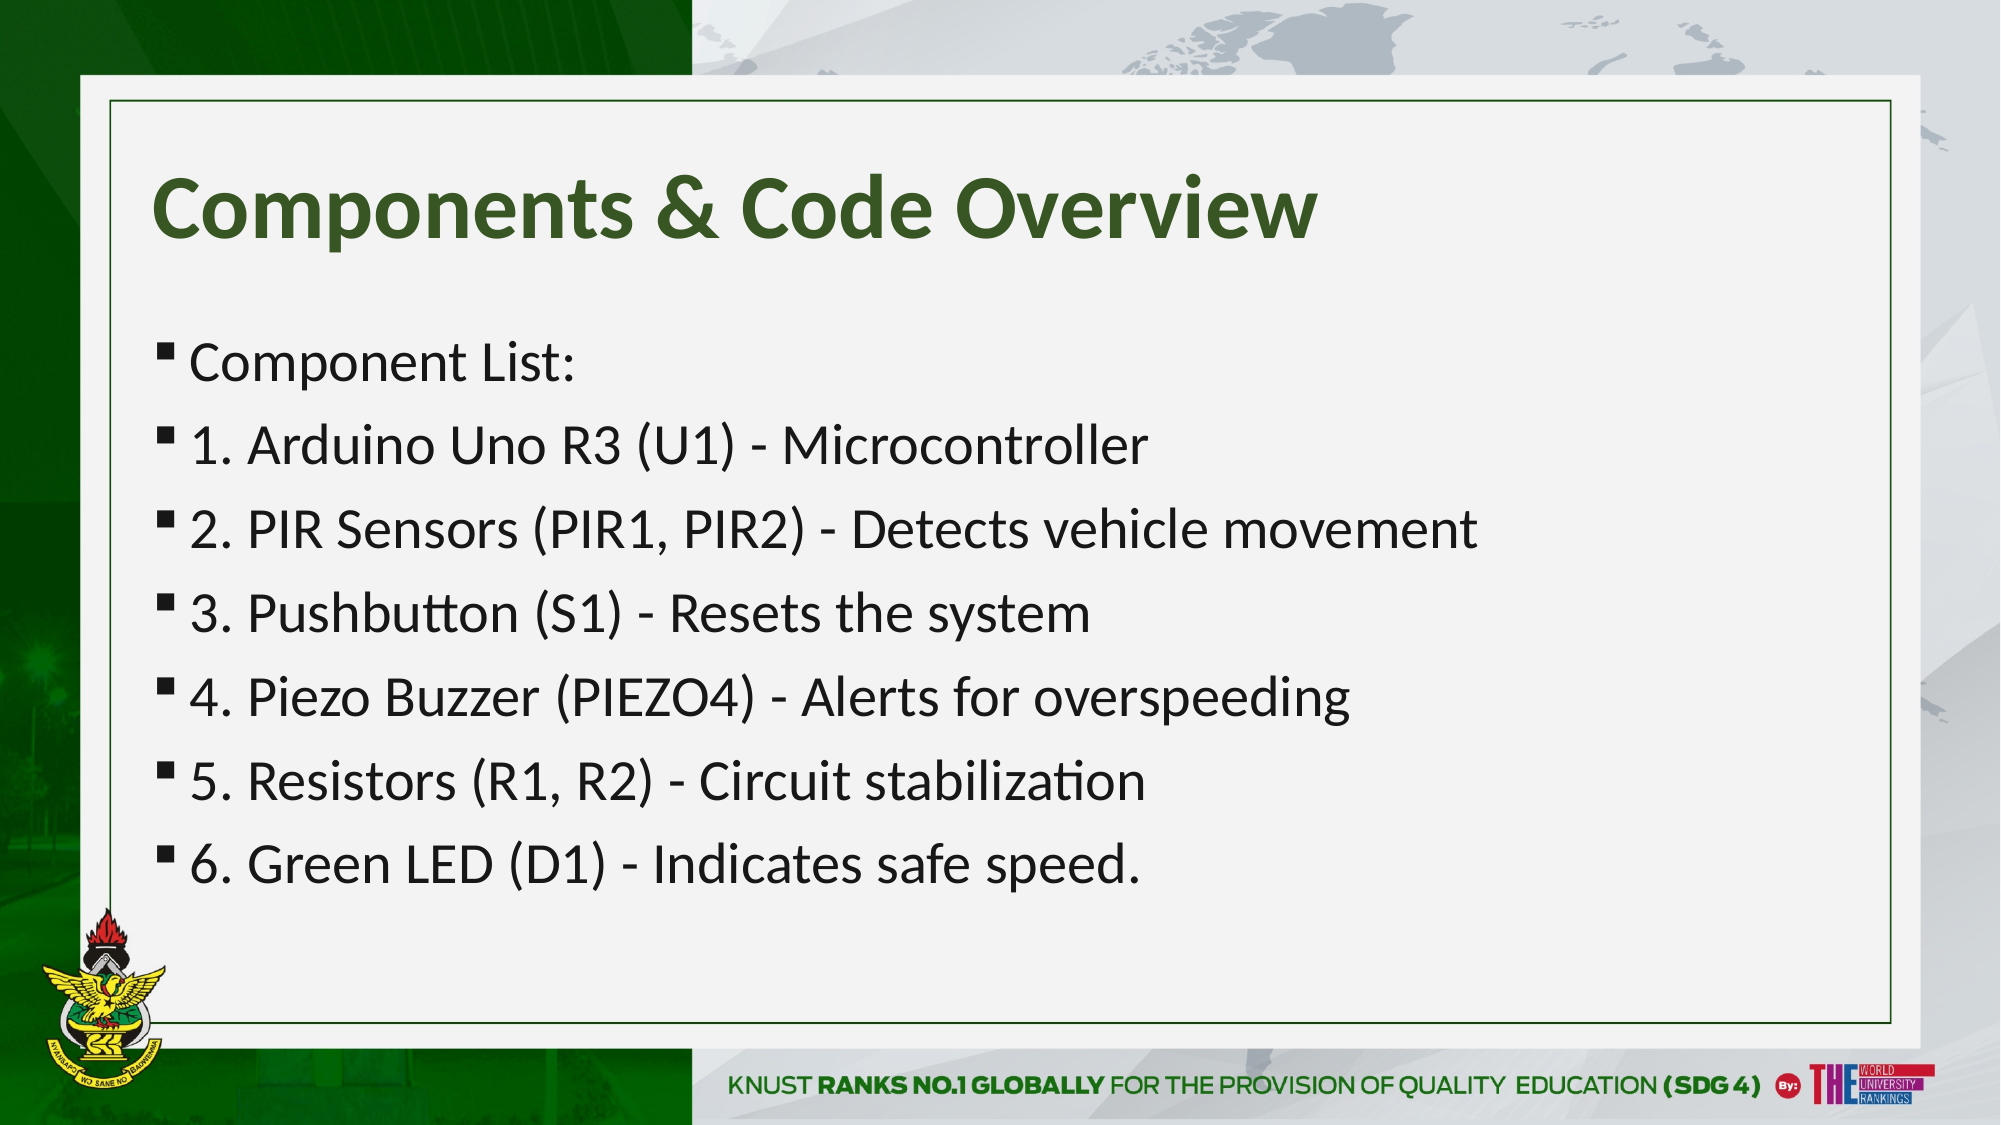

# Components & Code Overview
Component List:
1. Arduino Uno R3 (U1) - Microcontroller
2. PIR Sensors (PIR1, PIR2) - Detects vehicle movement
3. Pushbutton (S1) - Resets the system
4. Piezo Buzzer (PIEZO4) - Alerts for overspeeding
5. Resistors (R1, R2) - Circuit stabilization
6. Green LED (D1) - Indicates safe speed.